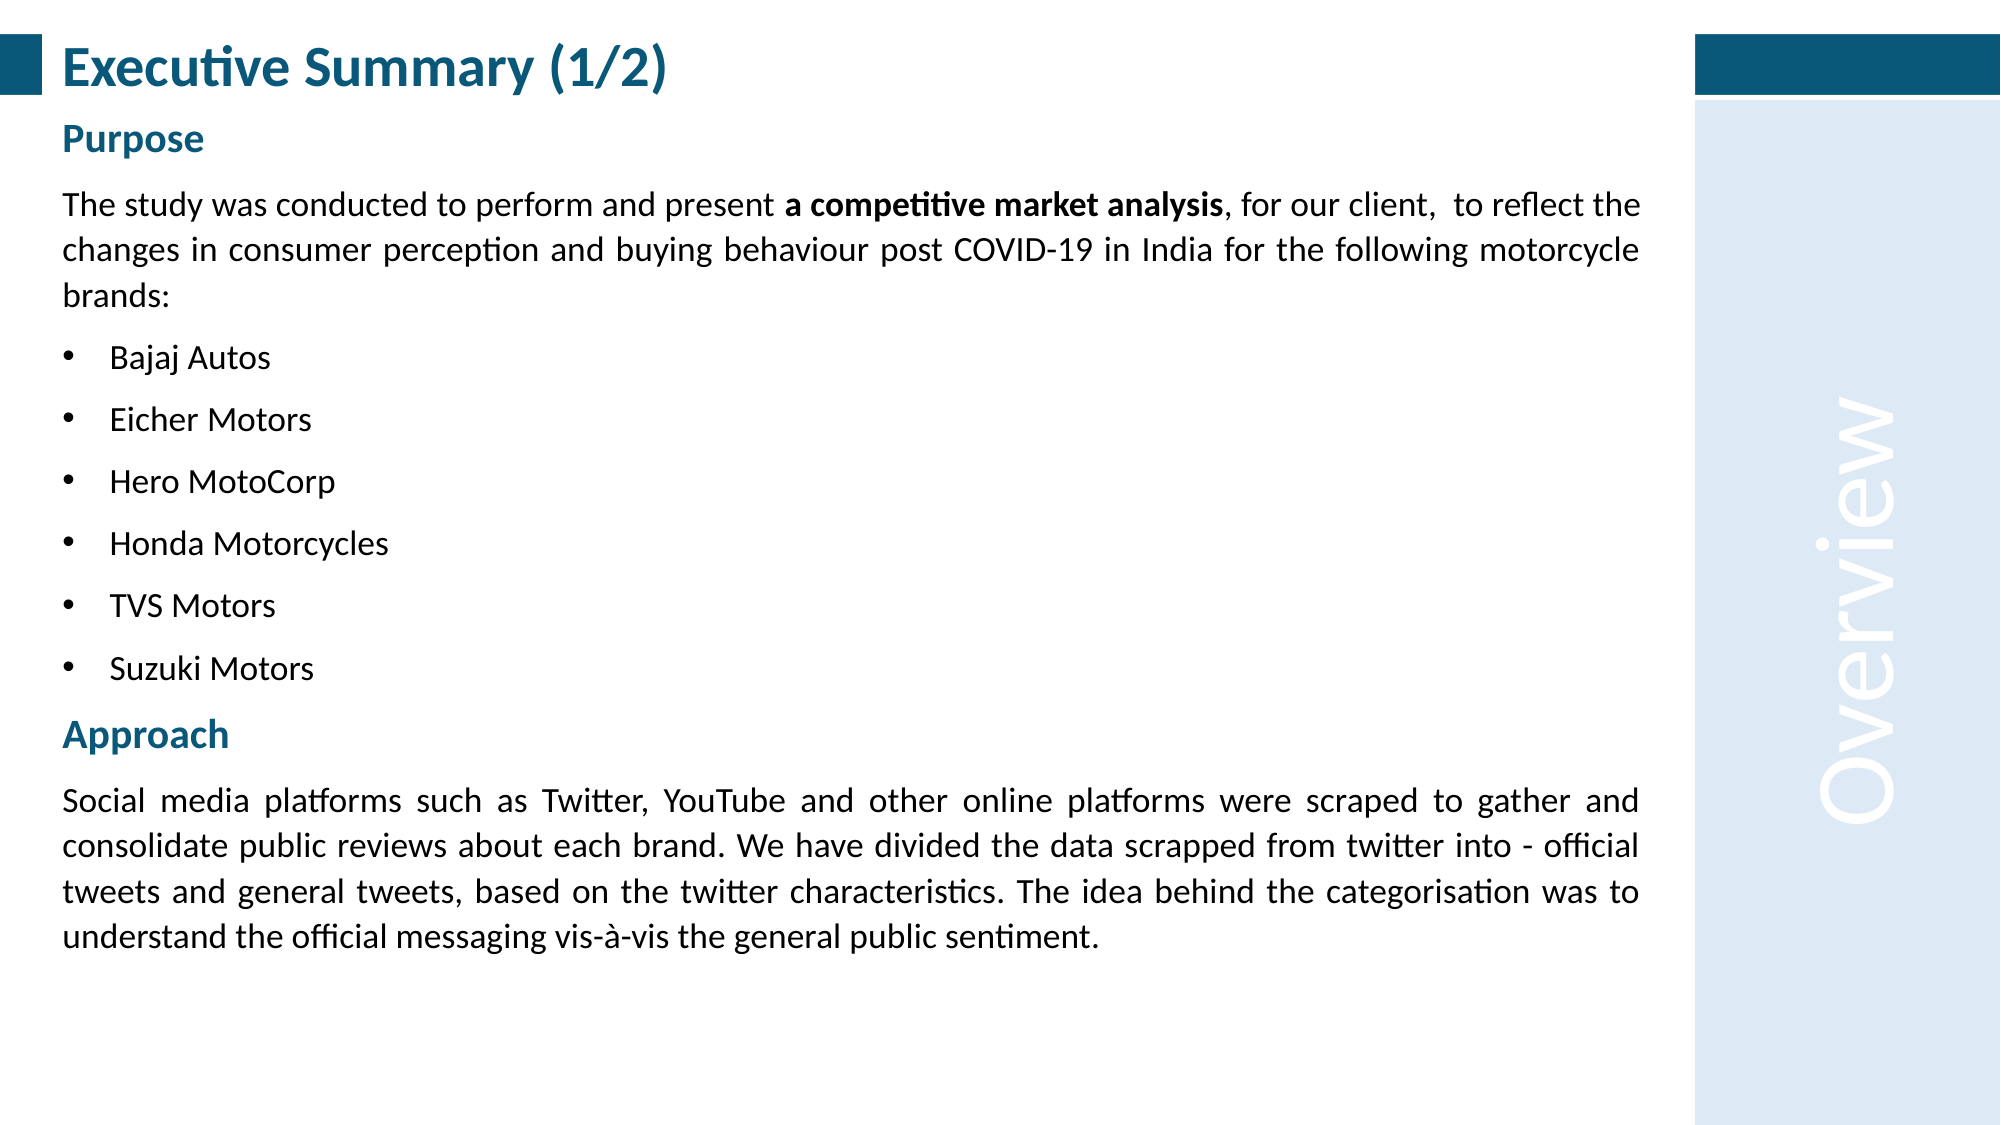

Executive Summary (1/2)

Purpose
The study was conducted to perform and present a competitive market analysis, for our client,  to reflect the changes in consumer perception and buying behaviour post COVID-19 in India for the following motorcycle brands:
Bajaj Autos
Eicher Motors
Hero MotoCorp
Honda Motorcycles
TVS Motors
Suzuki Motors
Approach
Social media platforms such as Twitter, YouTube and other online platforms were scraped to gather and consolidate public reviews about each brand. We have divided the data scrapped from twitter into - official tweets and general tweets, based on the twitter characteristics. The idea behind the categorisation was to understand the official messaging vis-à-vis the general public sentiment.
Overview